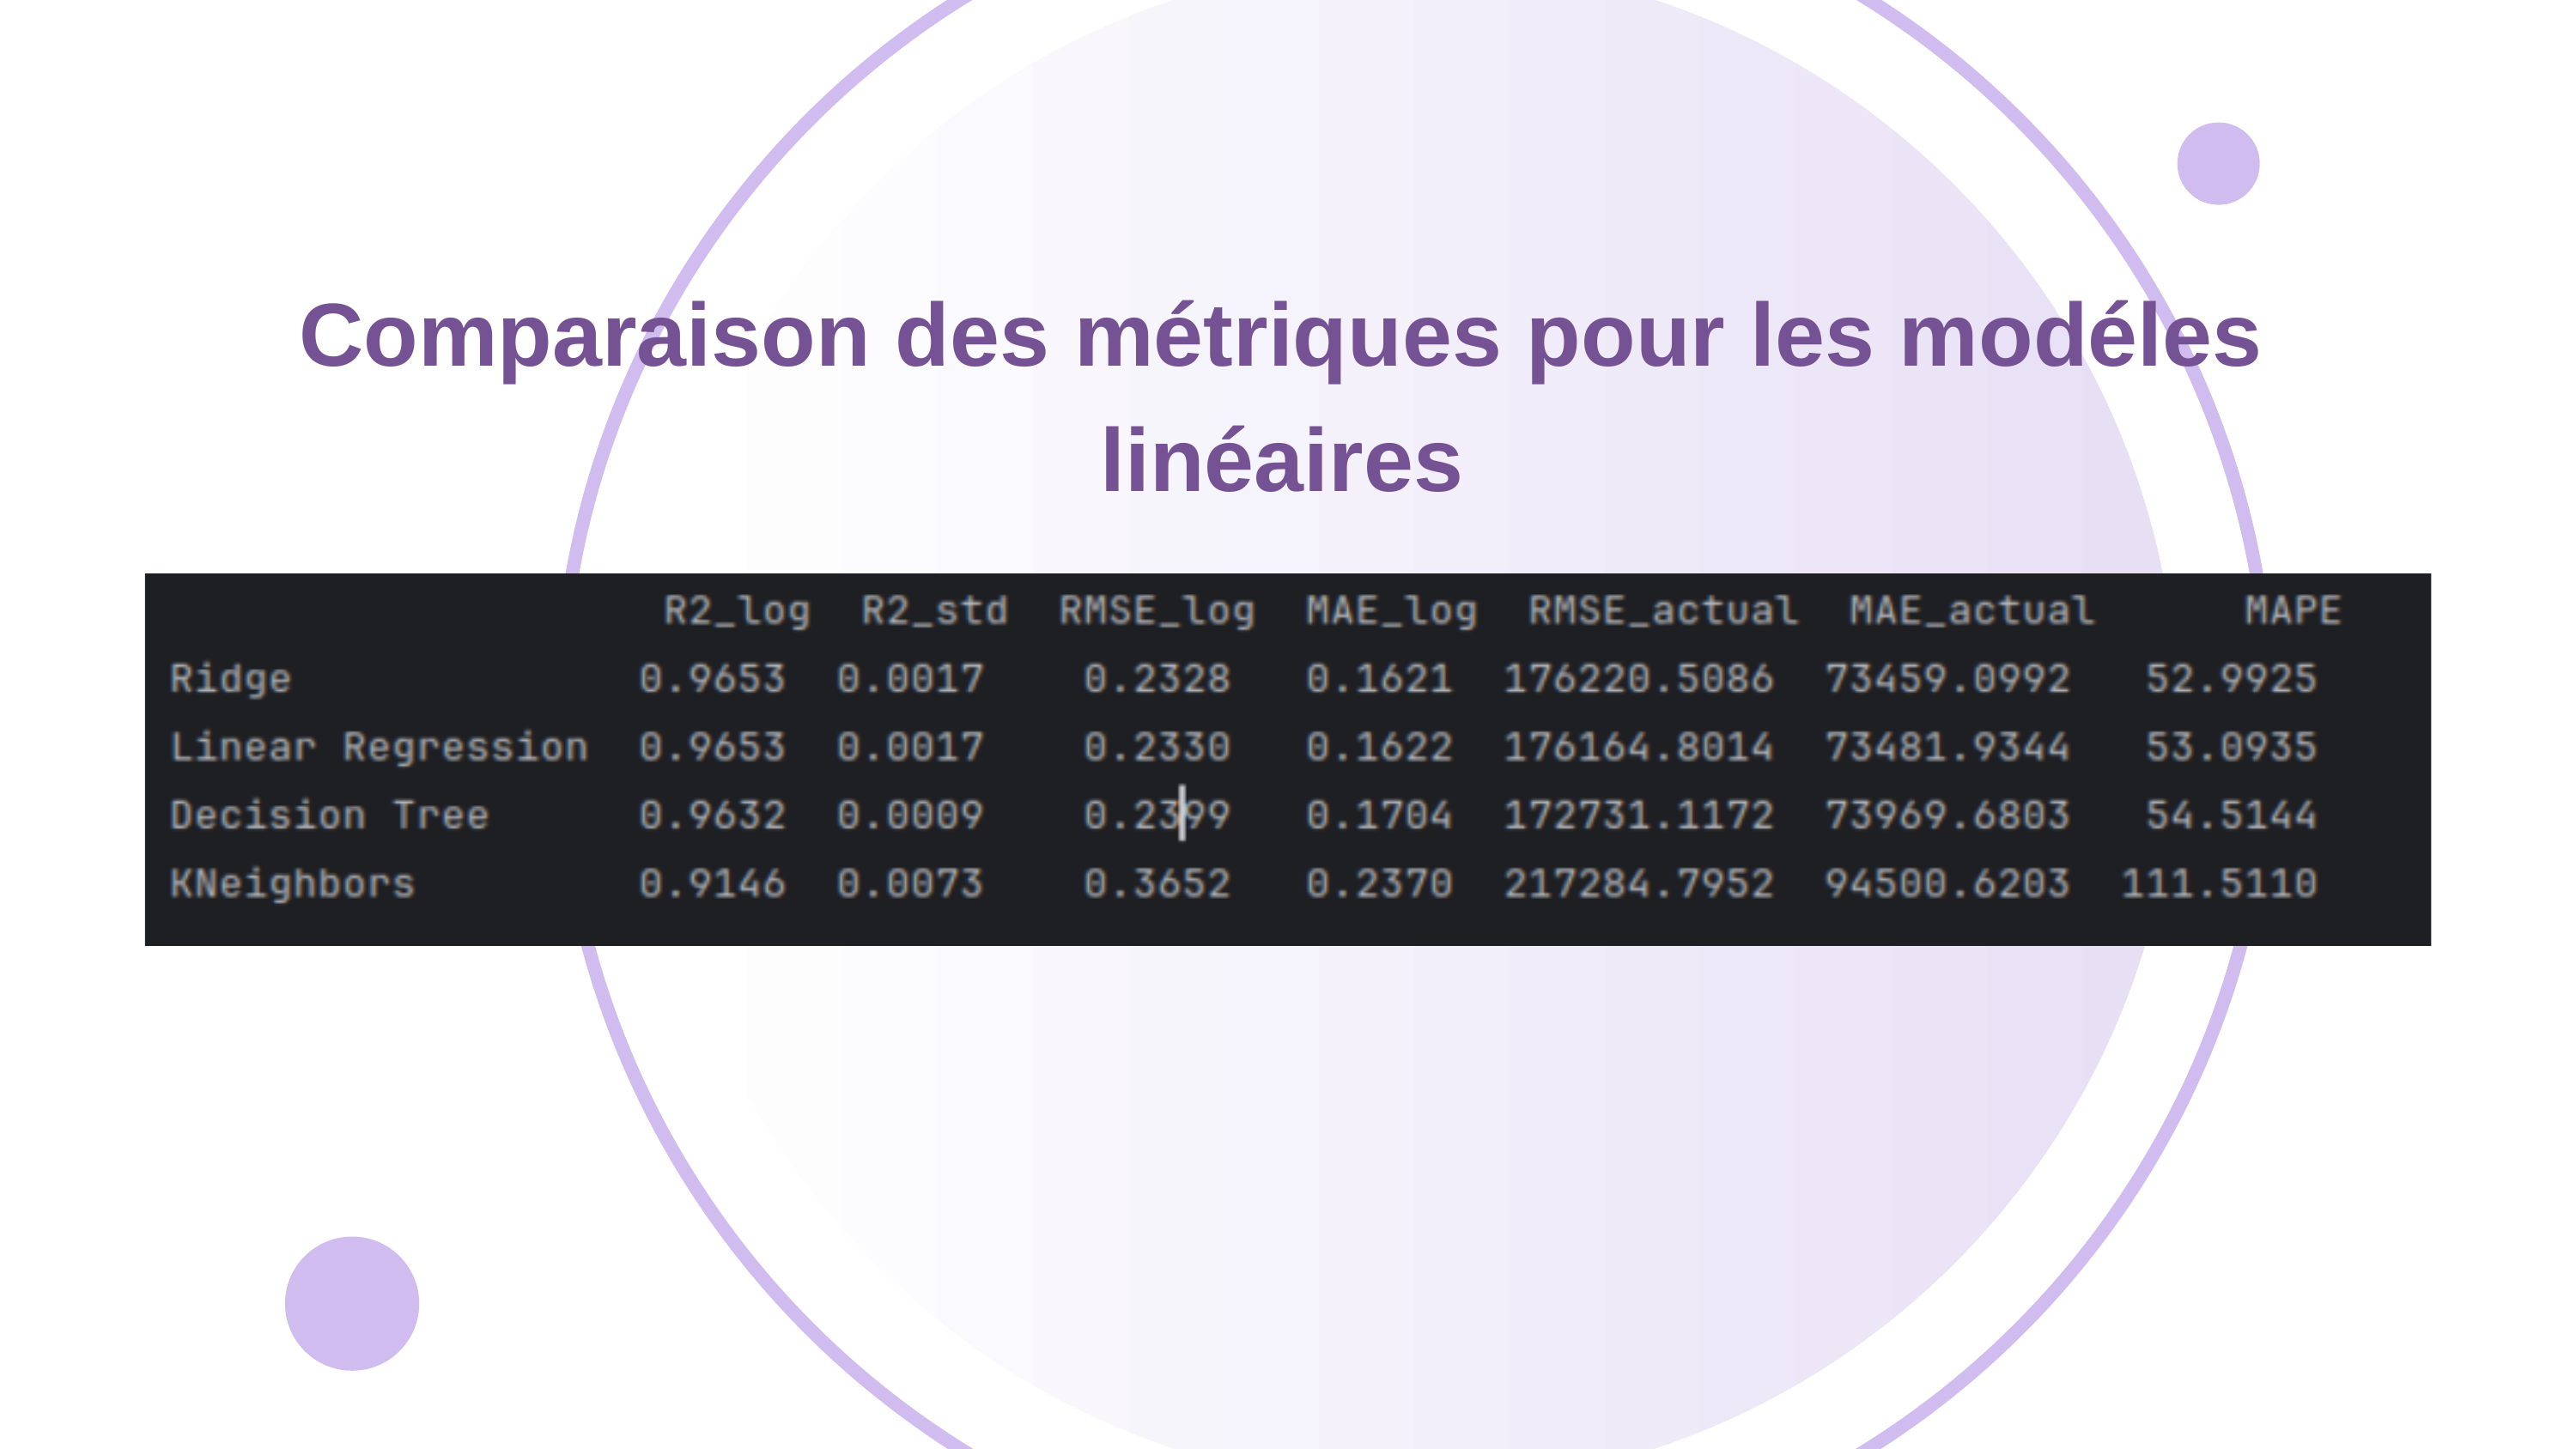

Comparaison des métriques pour les modéles linéaires